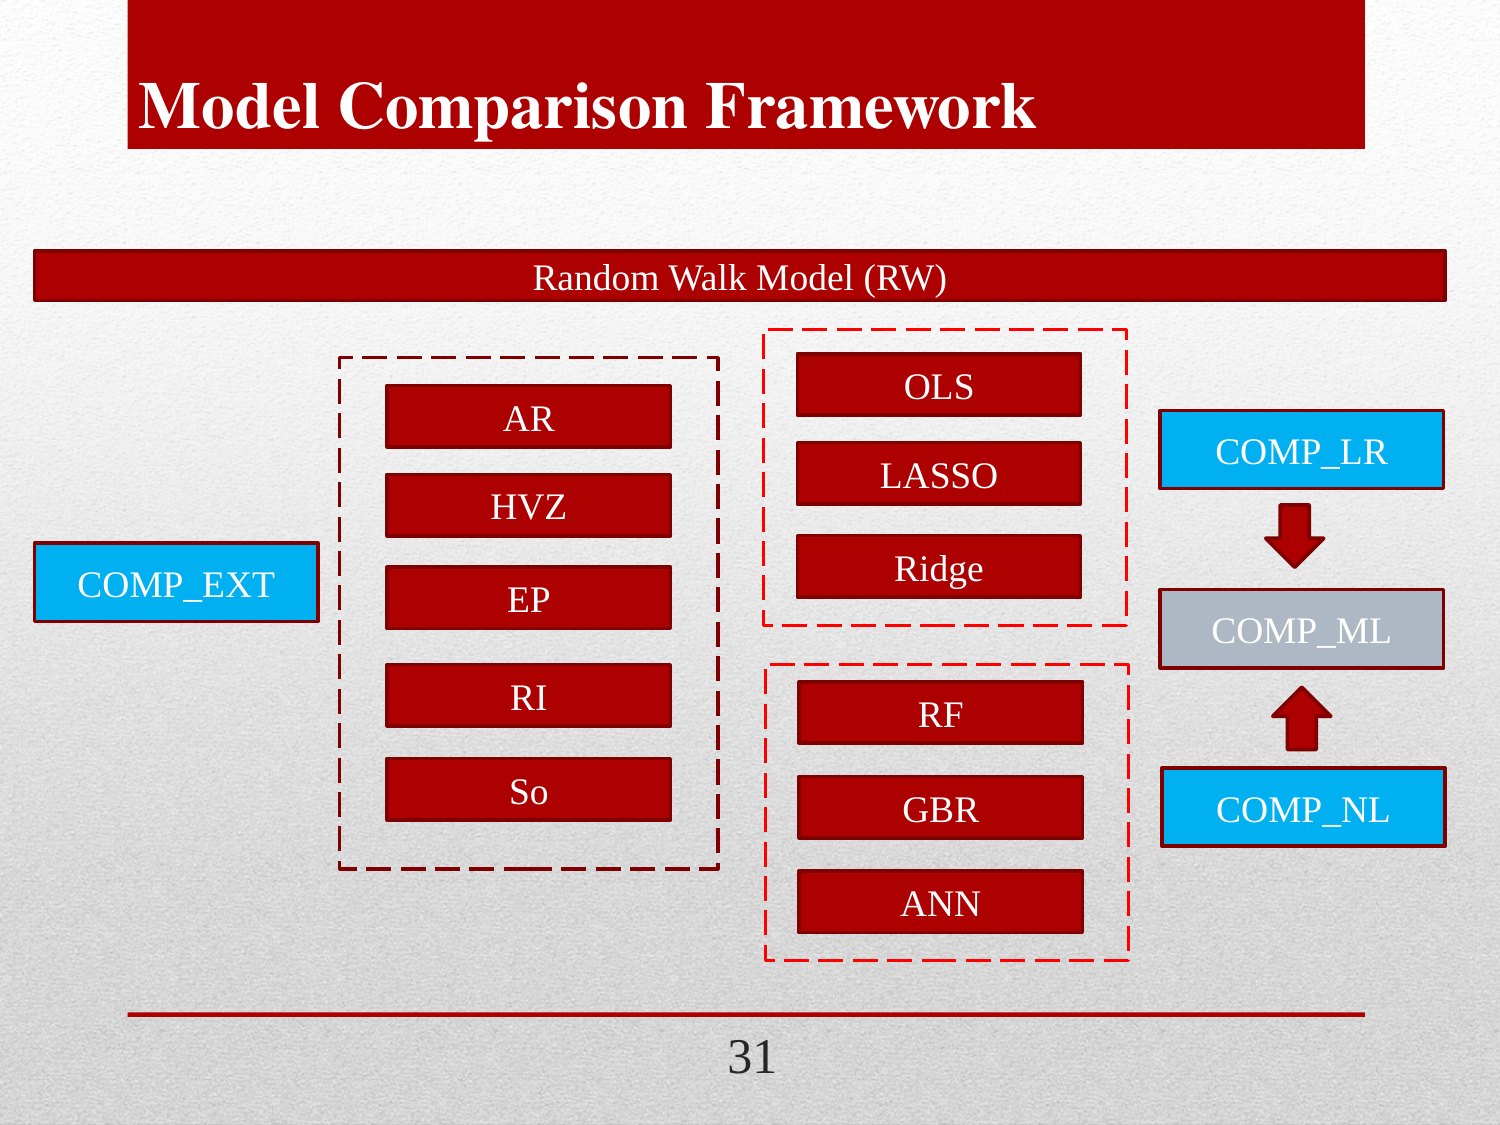

# Model Comparison Framework

Random Walk Model (RW)

OLS
LASSO
Ridge

AR
HVZ
EP
RI
So
COMP_LR

COMP_EXT
COMP_ML

RF
GBR
ANN

COMP_NL
31